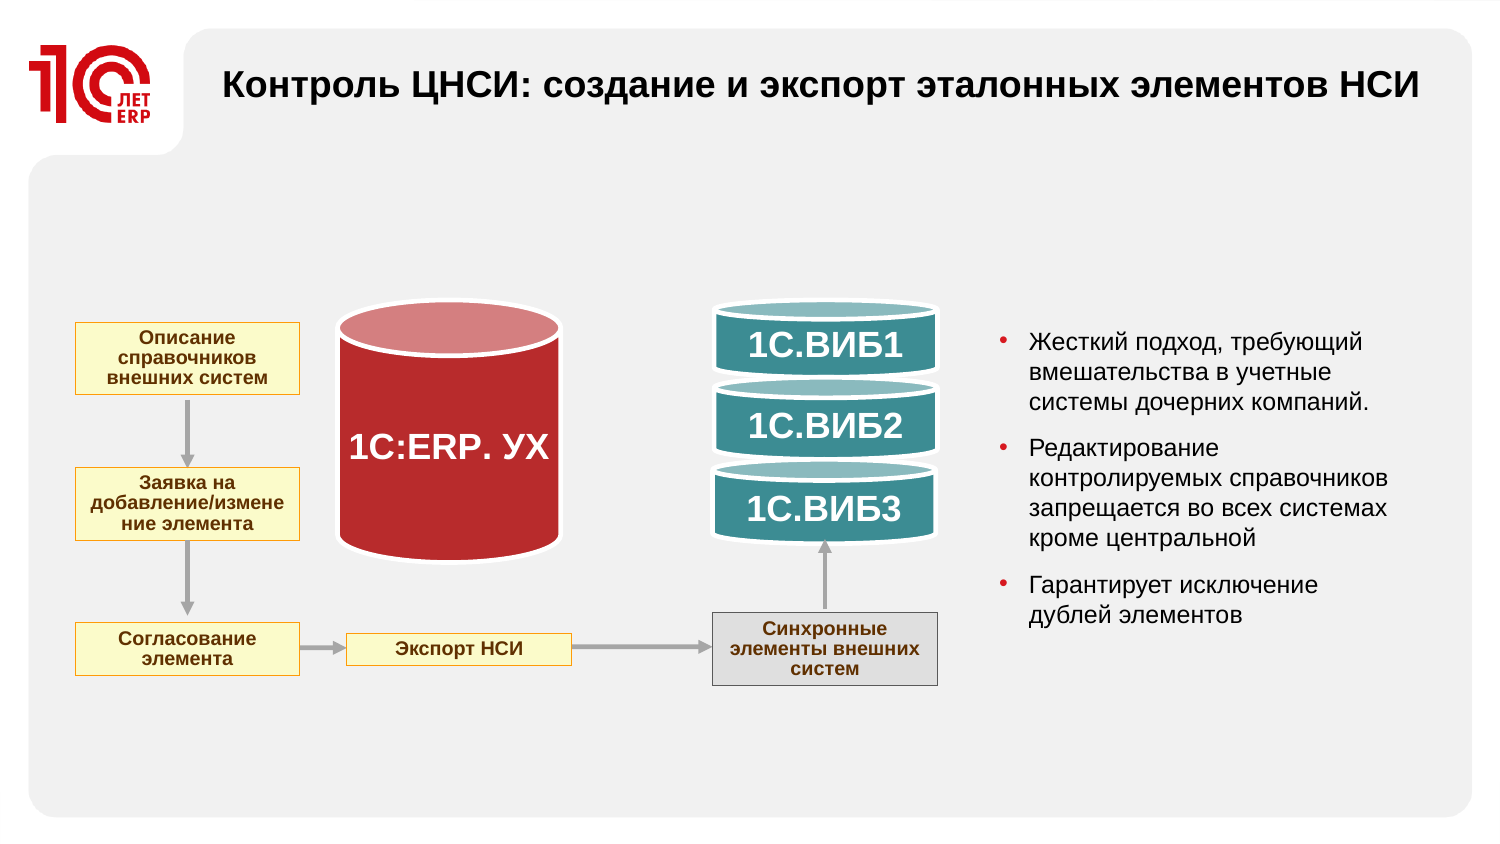

Контроль ЦНСИ: создание и экспорт эталонных элементов НСИ

Жесткий подход, требующий вмешательства в учетные системы дочерних компаний.
Редактирование контролируемых справочников запрещается во всех системах кроме центральной
Гарантирует исключение дублей элементов
1С:ERP. УХ
1С.ВИБ1
1С.ВИБ2
1С.ВИБ3
Синхронные элементы внешних систем
Описание справочников внешних систем
Заявка на добавление/изменение элемента
Согласование элемента
Экспорт НСИ